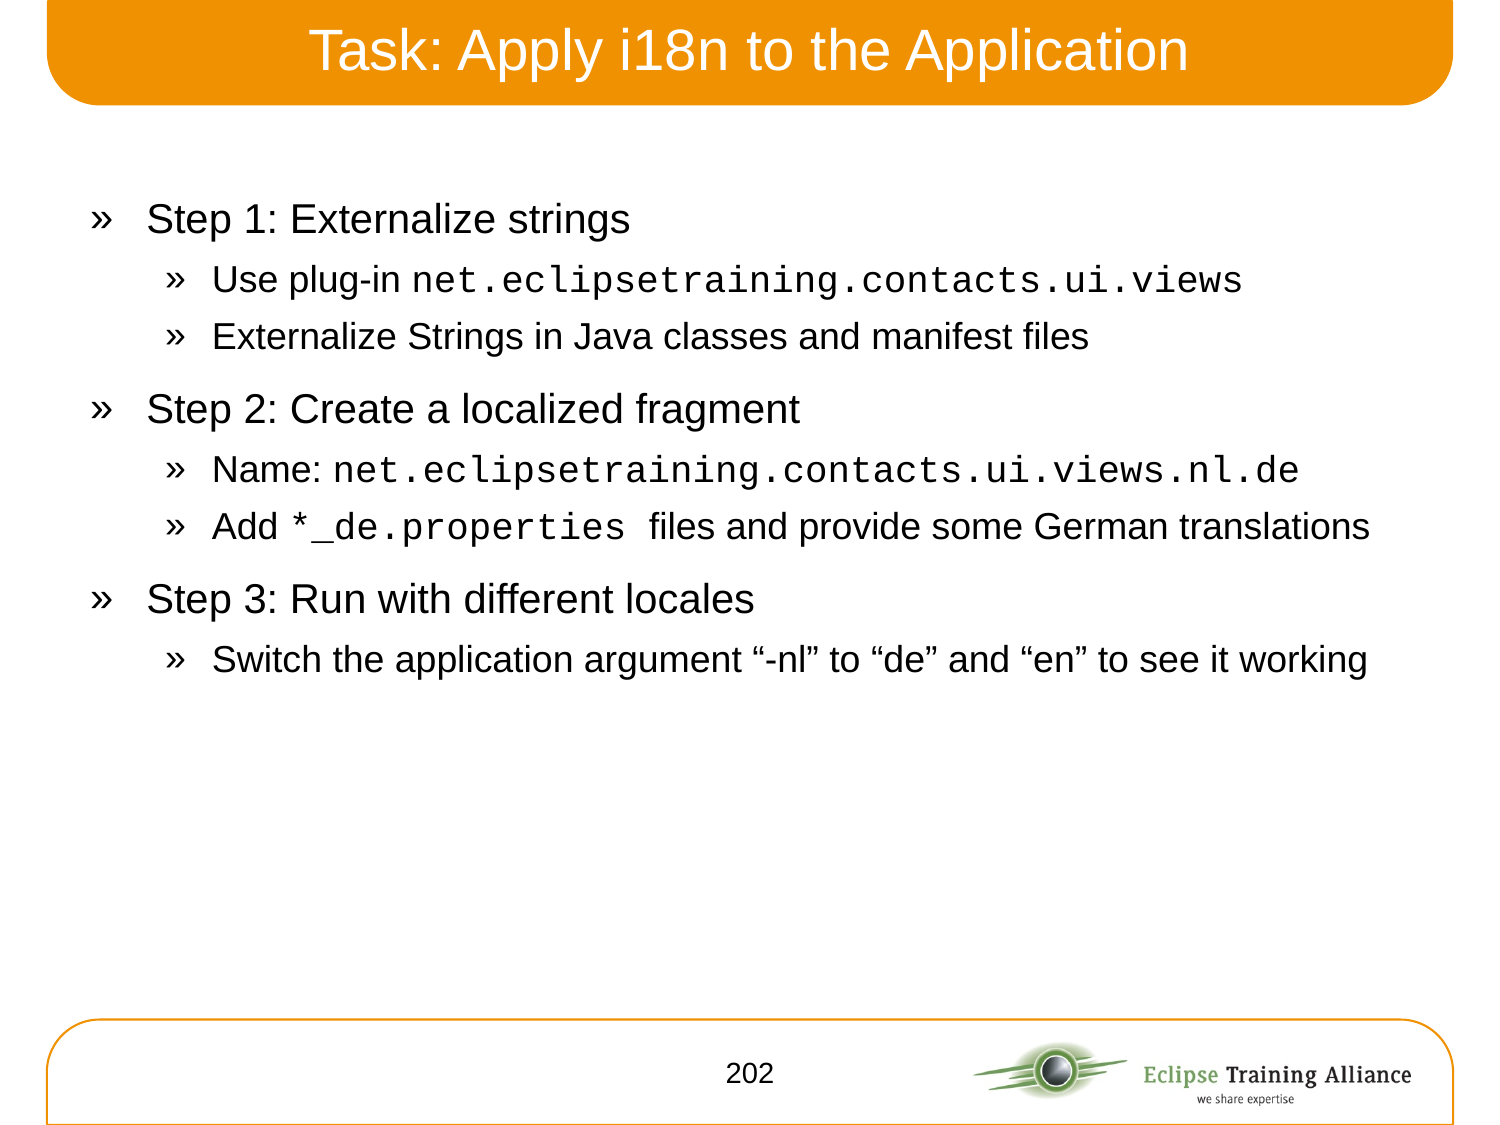

# Task: Apply i18n to the Application
Step 1: Externalize strings
Use plug-in net.eclipsetraining.contacts.ui.views
Externalize Strings in Java classes and manifest files
Step 2: Create a localized fragment
Name: net.eclipsetraining.contacts.ui.views.nl.de
Add *_de.properties files and provide some German translations
Step 3: Run with different locales
Switch the application argument “-nl” to “de” and “en” to see it working